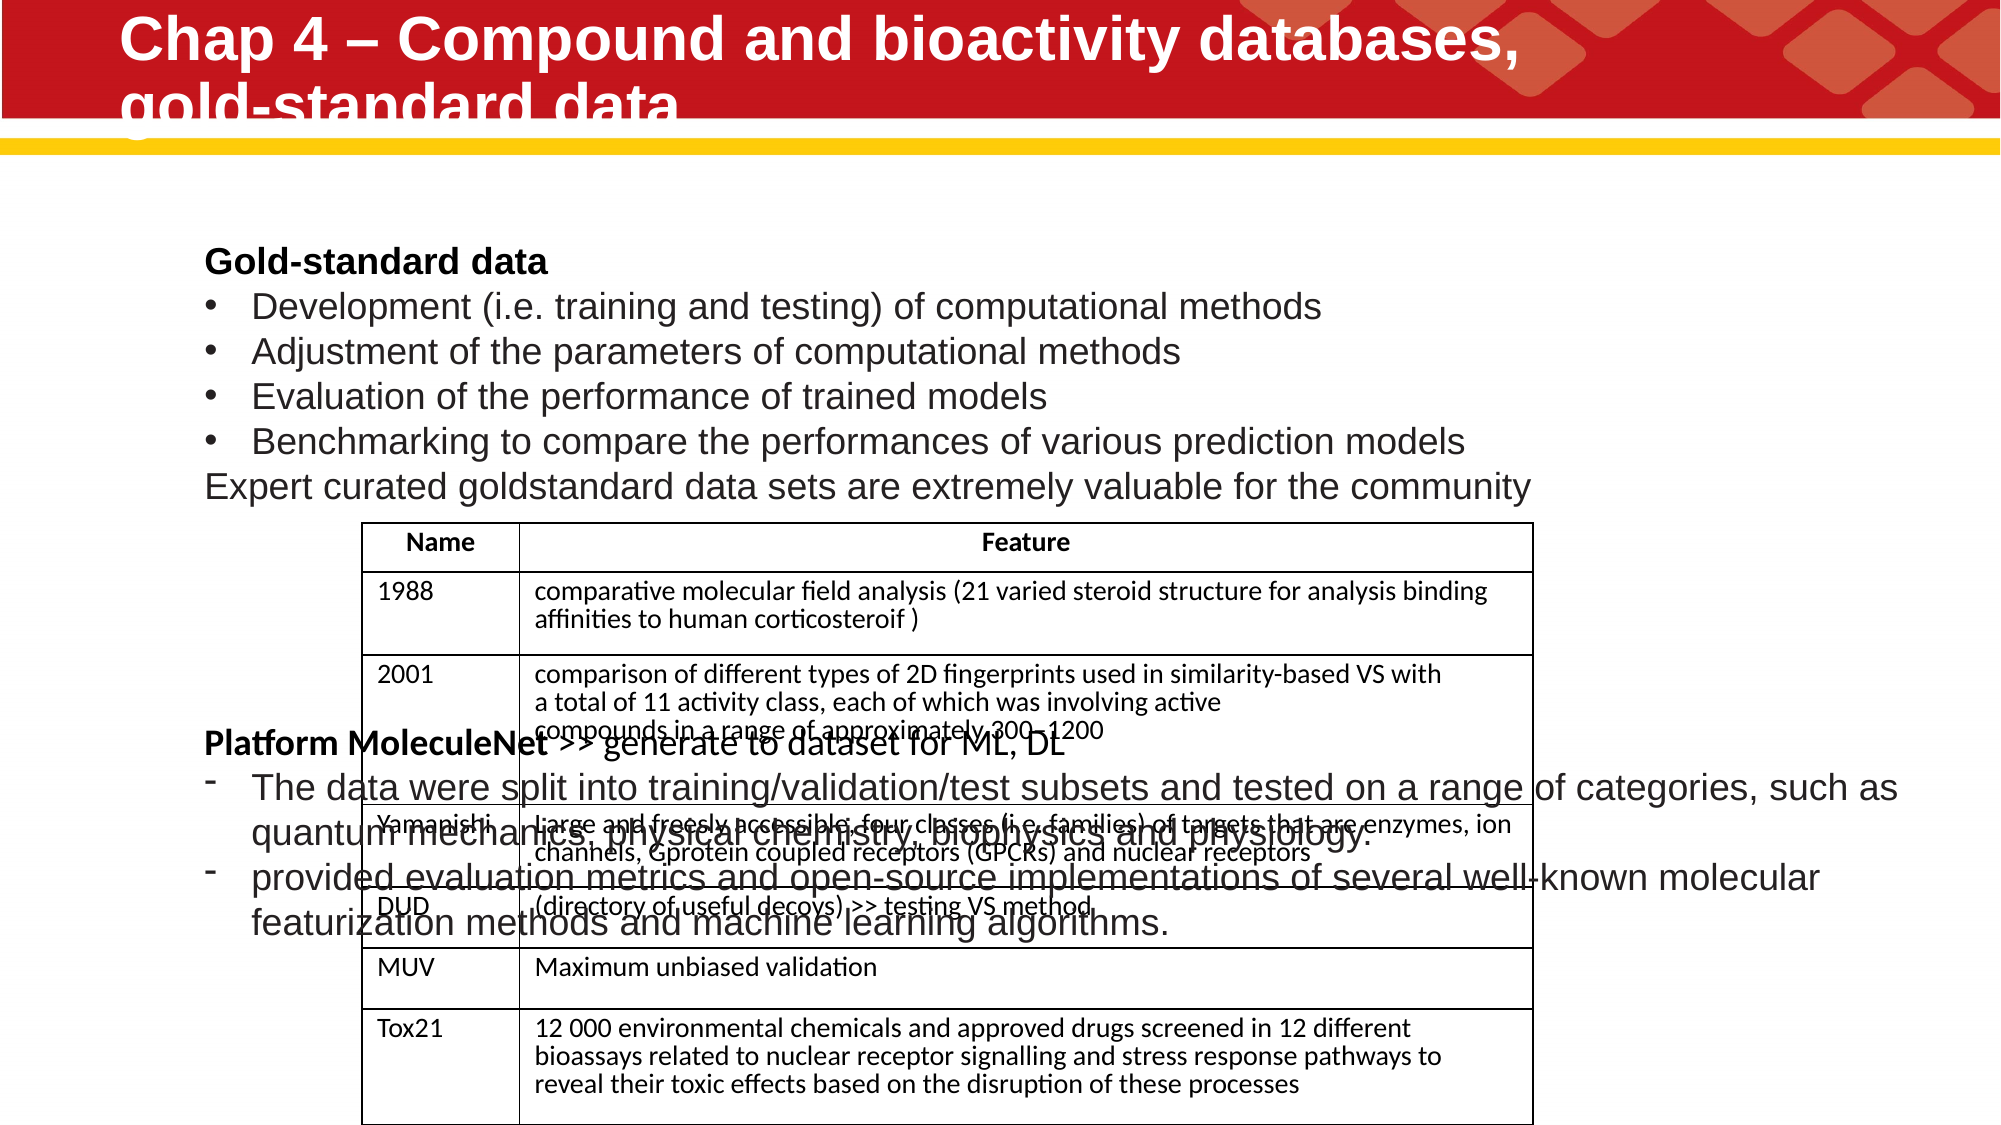

# Chap 4 – Compound and bioactivity databases, gold-standard data
Gold-standard data
Development (i.e. training and testing) of computational methods
Adjustment of the parameters of computational methods
Evaluation of the performance of trained models
Benchmarking to compare the performances of various prediction models
Expert curated goldstandard data sets are extremely valuable for the community
| Name | Feature |
| --- | --- |
| 1988 | comparative molecular field analysis (21 varied steroid structure for analysis binding affinities to human corticosteroif ) |
| 2001 | comparison of different types of 2D fingerprints used in similarity-based VS with a total of 11 activity class, each of which was involving active compounds in a range of approximately 300–1200 |
| Yamanishi | Large and freesly accessible, four classes (i.e. families) of targets that are enzymes, ion channels, Gprotein coupled receptors (GPCRs) and nuclear receptors |
| DUD | (directory of useful decoys) >> testing VS method |
| MUV | Maximum unbiased validation |
| Tox21 | 12 000 environmental chemicals and approved drugs screened in 12 different bioassays related to nuclear receptor signalling and stress response pathways to reveal their toxic effects based on the disruption of these processes |
Platform MoleculeNet >> generate to dataset for ML, DL
The data were split into training/validation/test subsets and tested on a range of categories, such as quantum mechanics, physical chemistry, biophysics and physiology.
provided evaluation metrics and open-source implementations of several well-known molecular featurization methods and machine learning algorithms.